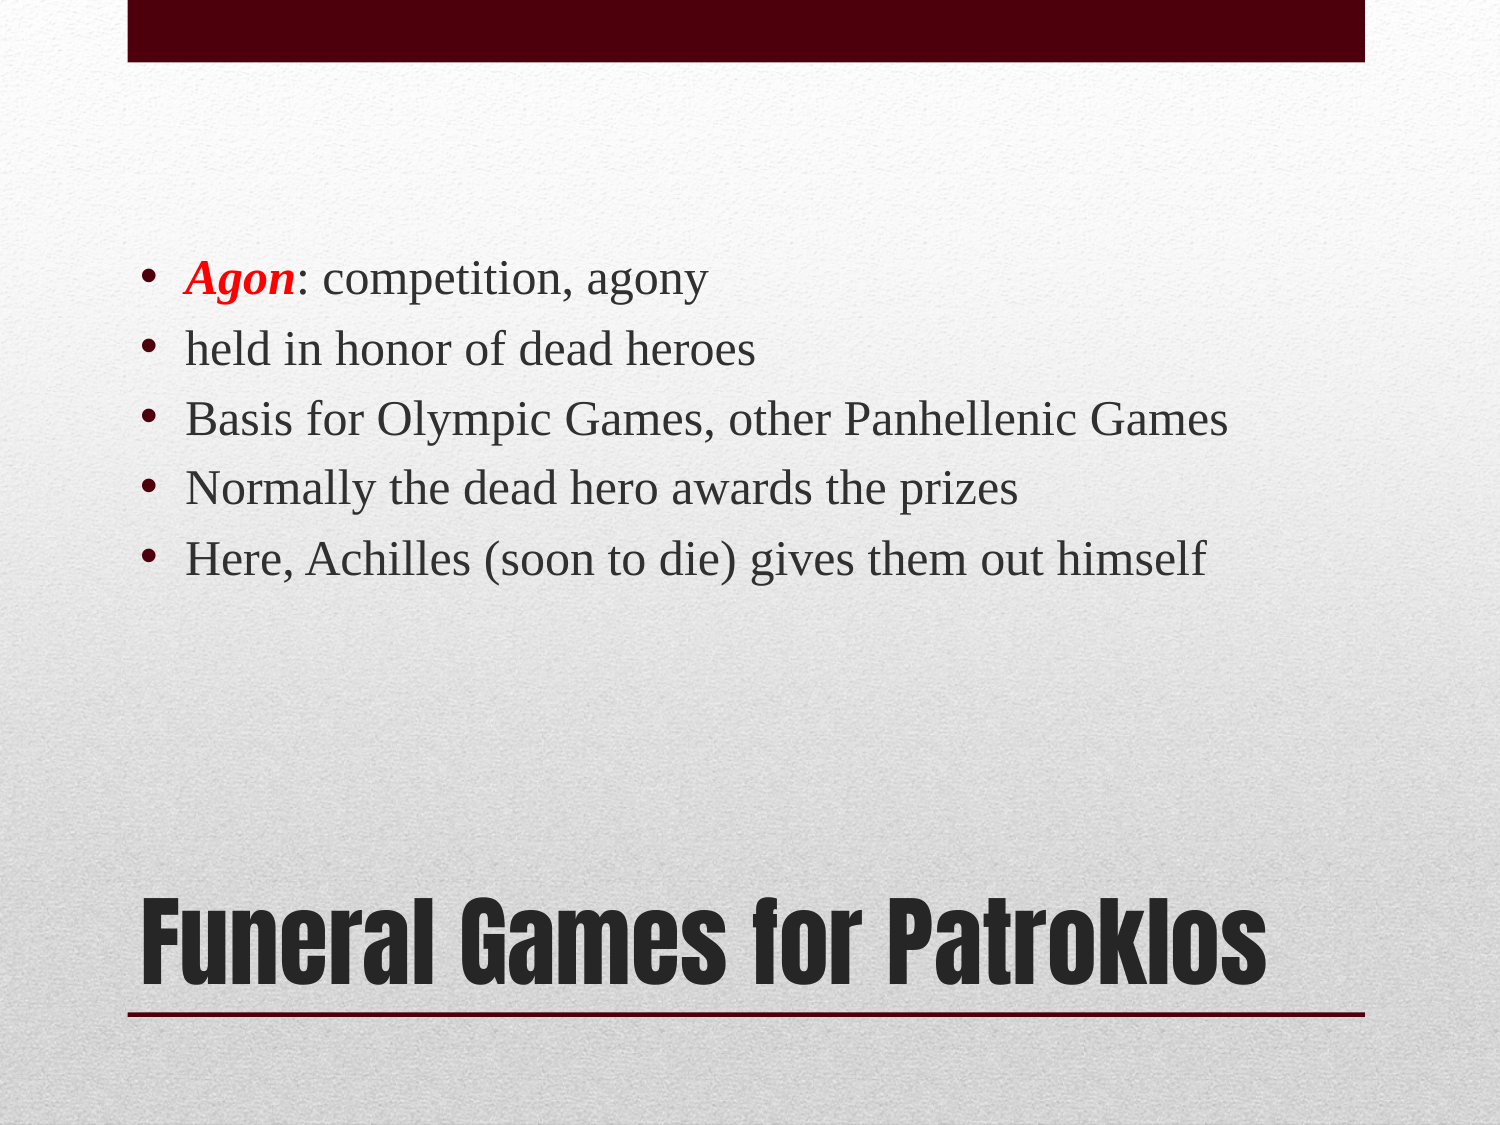

Agon: competition, agony
held in honor of dead heroes
Basis for Olympic Games, other Panhellenic Games
Normally the dead hero awards the prizes
Here, Achilles (soon to die) gives them out himself

# Funeral Games for Patroklos